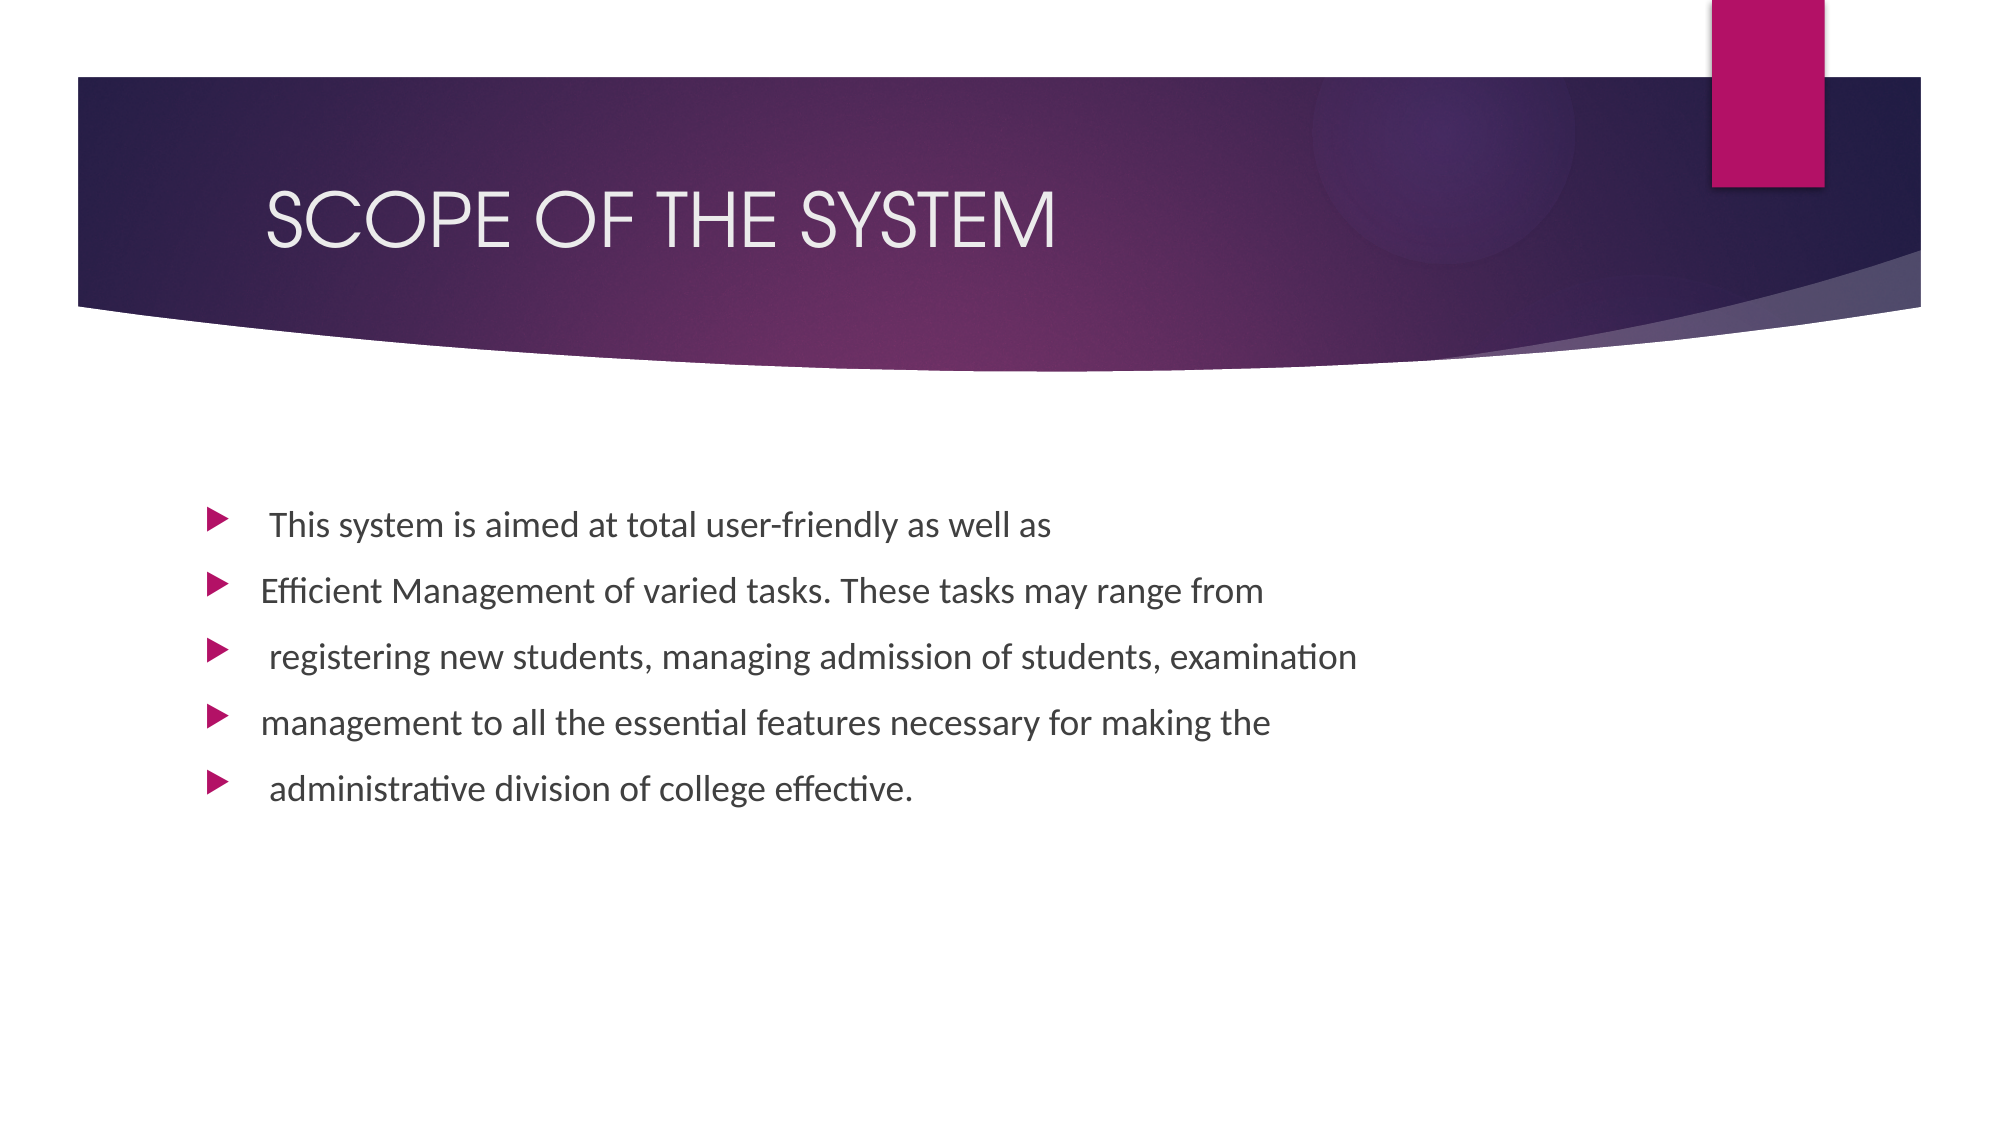

# SCOPE OF THE SYSTEM

 This system is aimed at total user-friendly as well as
Efficient Management of varied tasks. These tasks may range from
 registering new students, managing admission of students, examination
management to all the essential features necessary for making the
 administrative division of college effective.